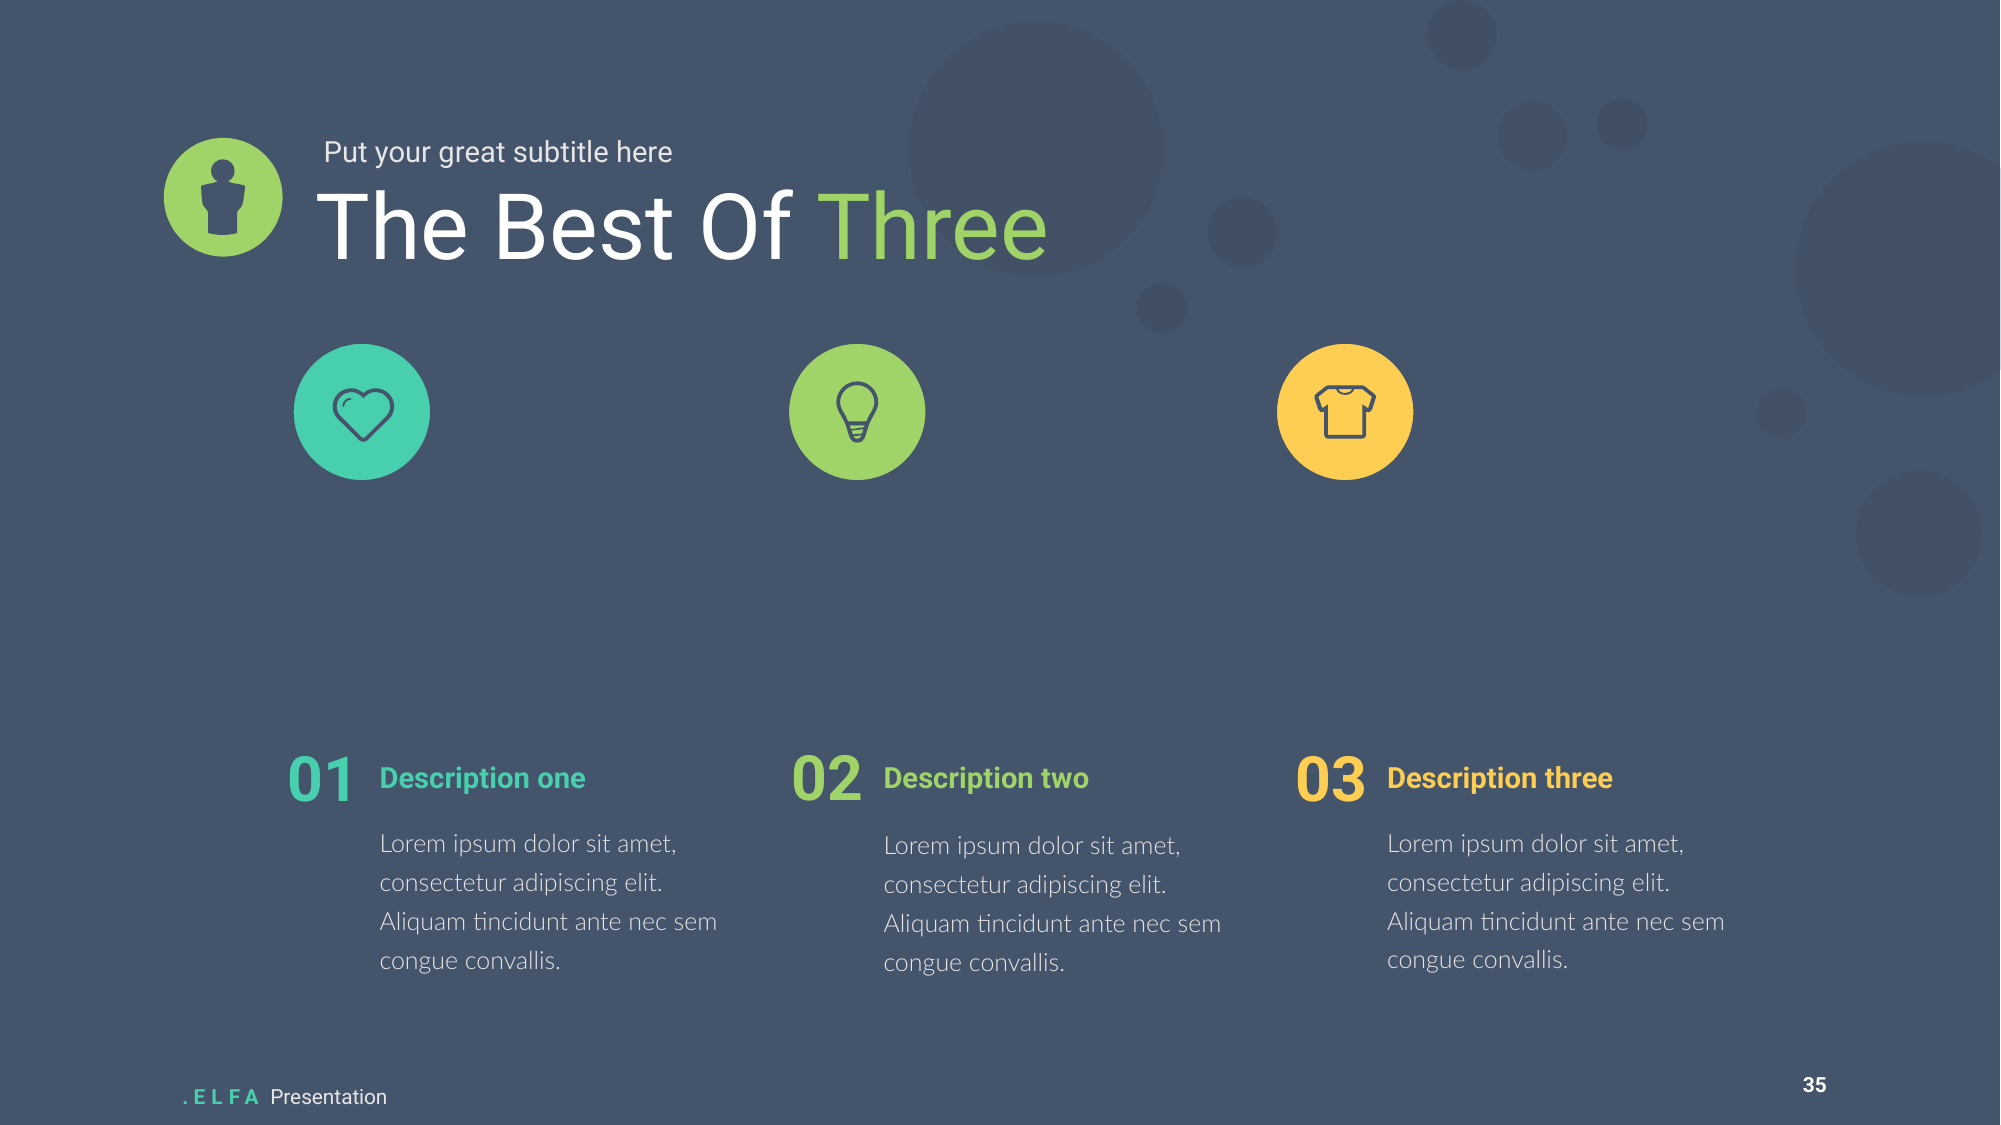

Put your great subtitle here

The Best Of Three

02
01
03
Description one
Description two
Description three
Lorem ipsum dolor sit amet, consectetur adipiscing elit. Aliquam tincidunt ante nec sem congue convallis.
Lorem ipsum dolor sit amet, consectetur adipiscing elit. Aliquam tincidunt ante nec sem congue convallis.
Lorem ipsum dolor sit amet, consectetur adipiscing elit. Aliquam tincidunt ante nec sem congue convallis.